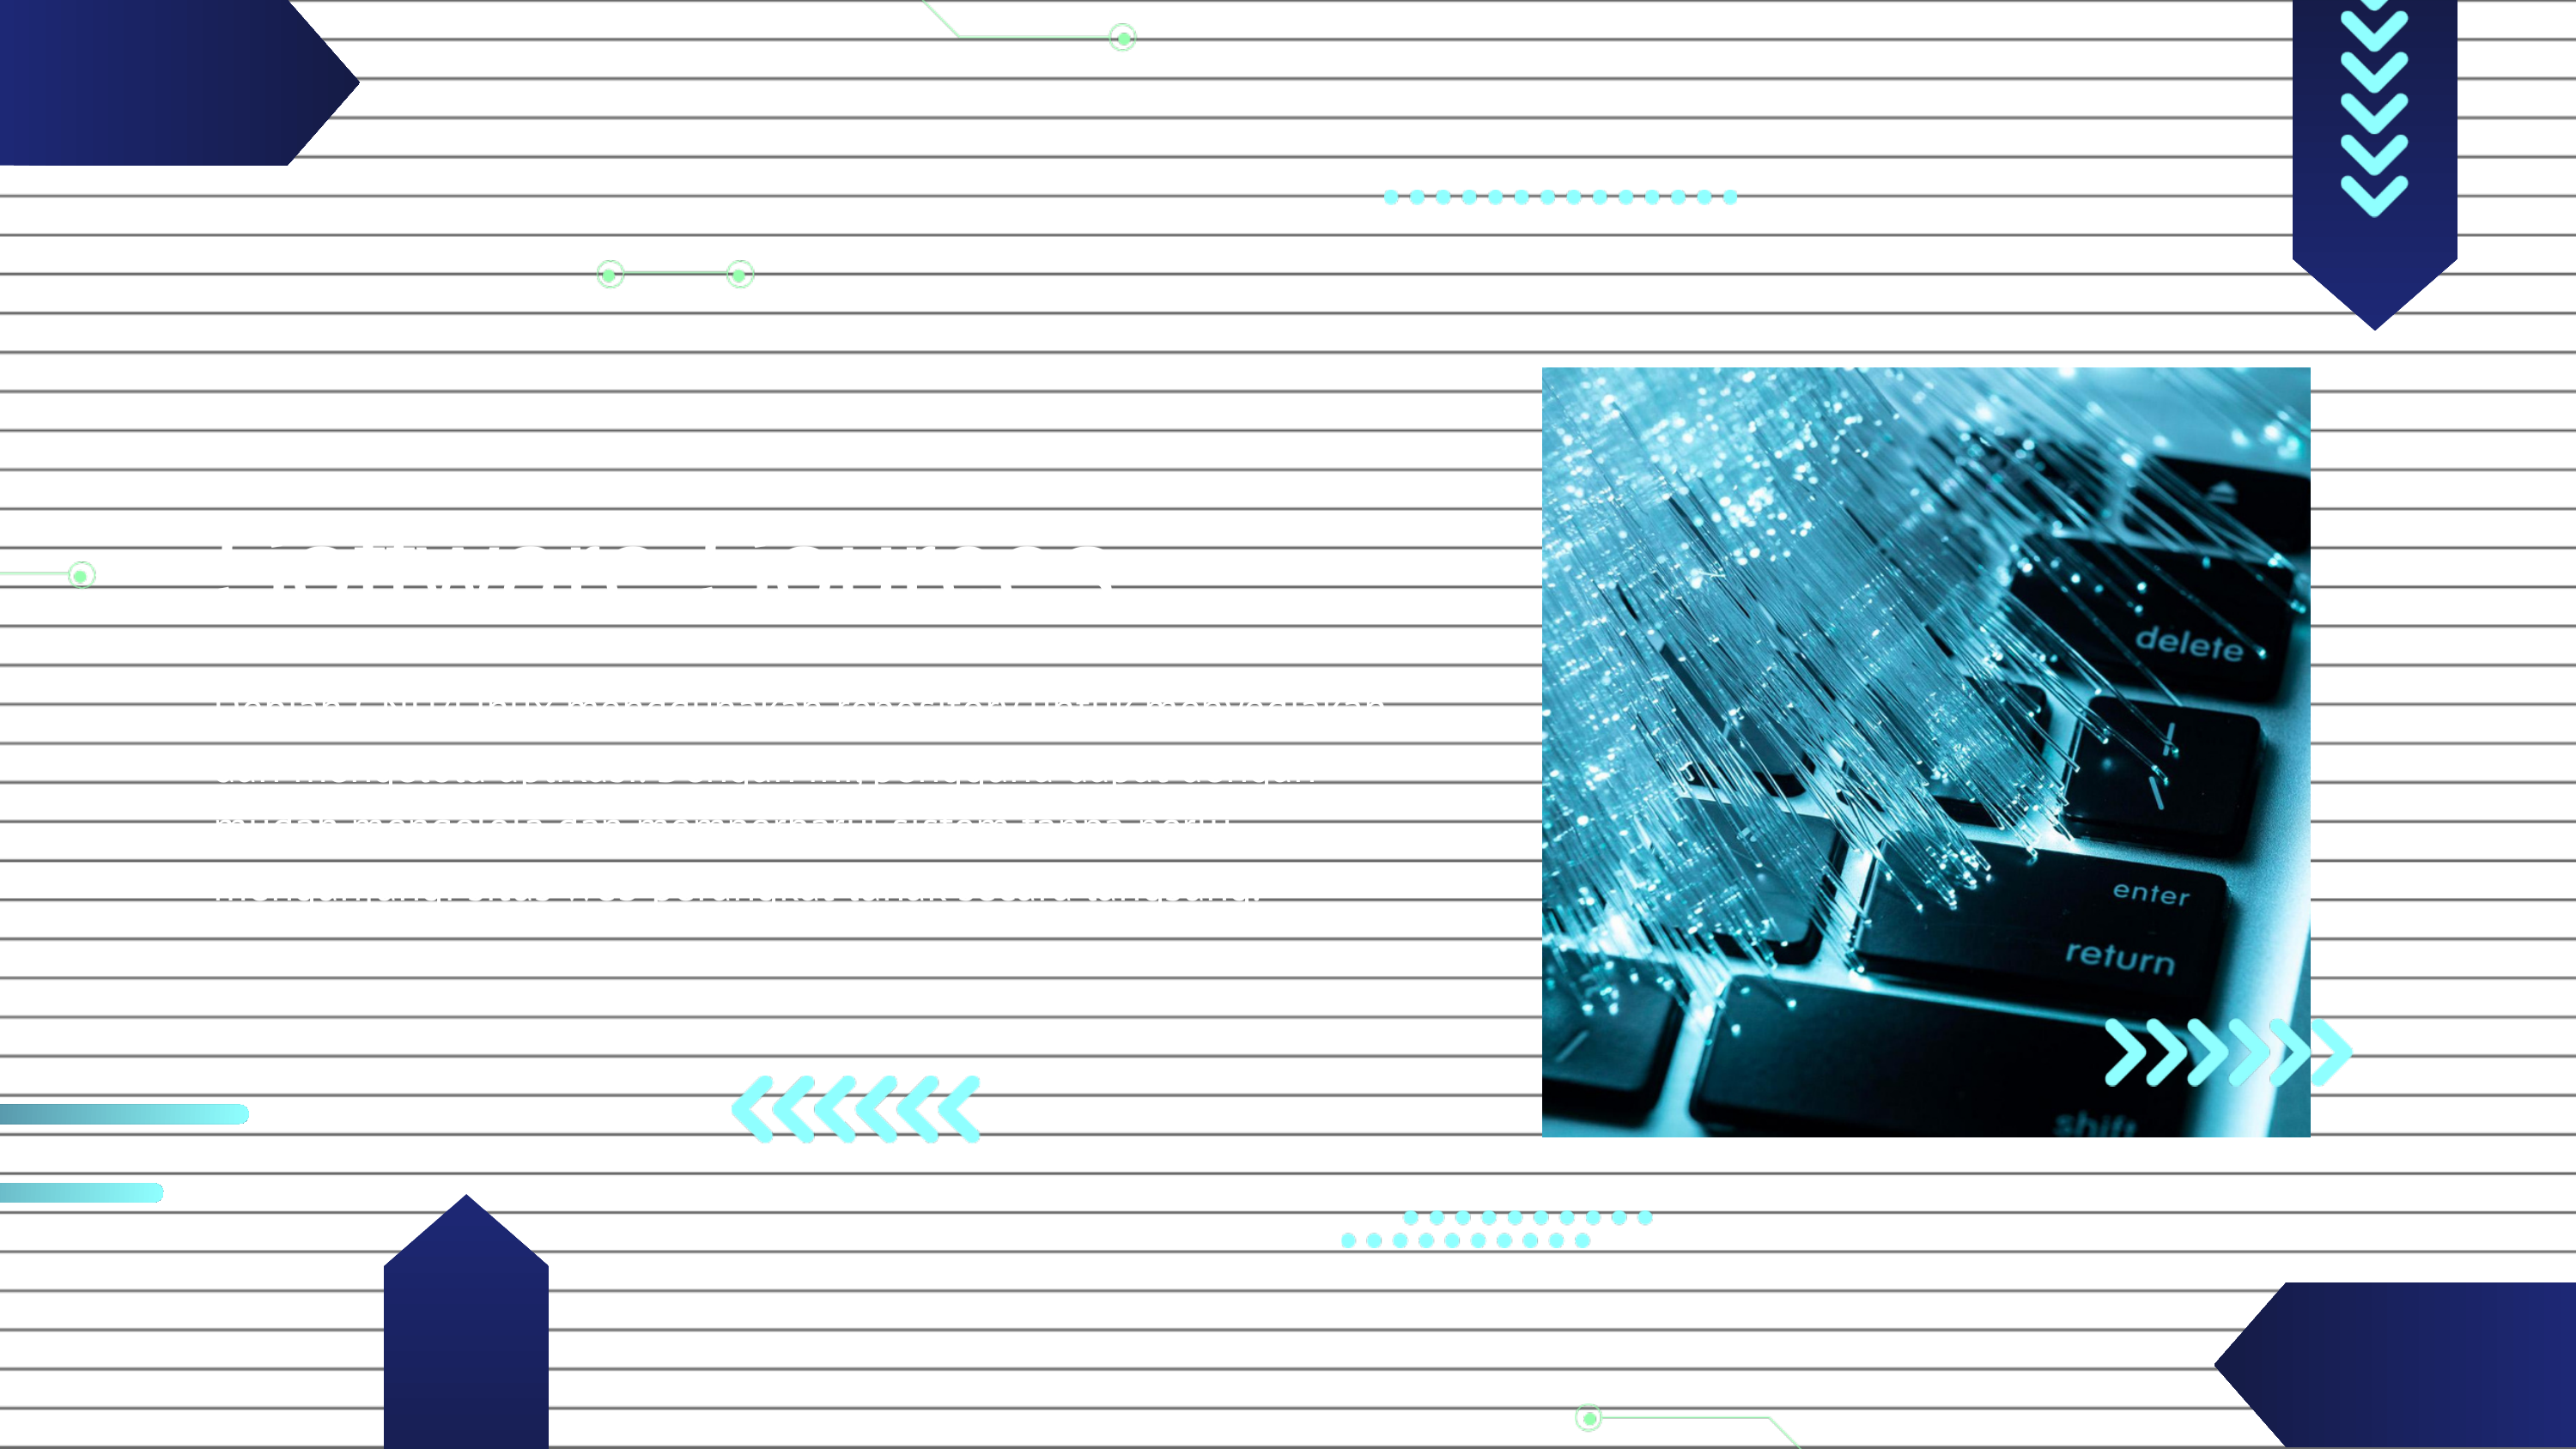

Software Sources

Debian GNU/Linux menggunakan repository untuk menyediakan dan mengelola aplikasi. Dengan ini, pengguna dapat dengan mudah mengelola dan memperbarui sistem tanpa perlu mengunjungi situs web perangkat lunak secara langsung.